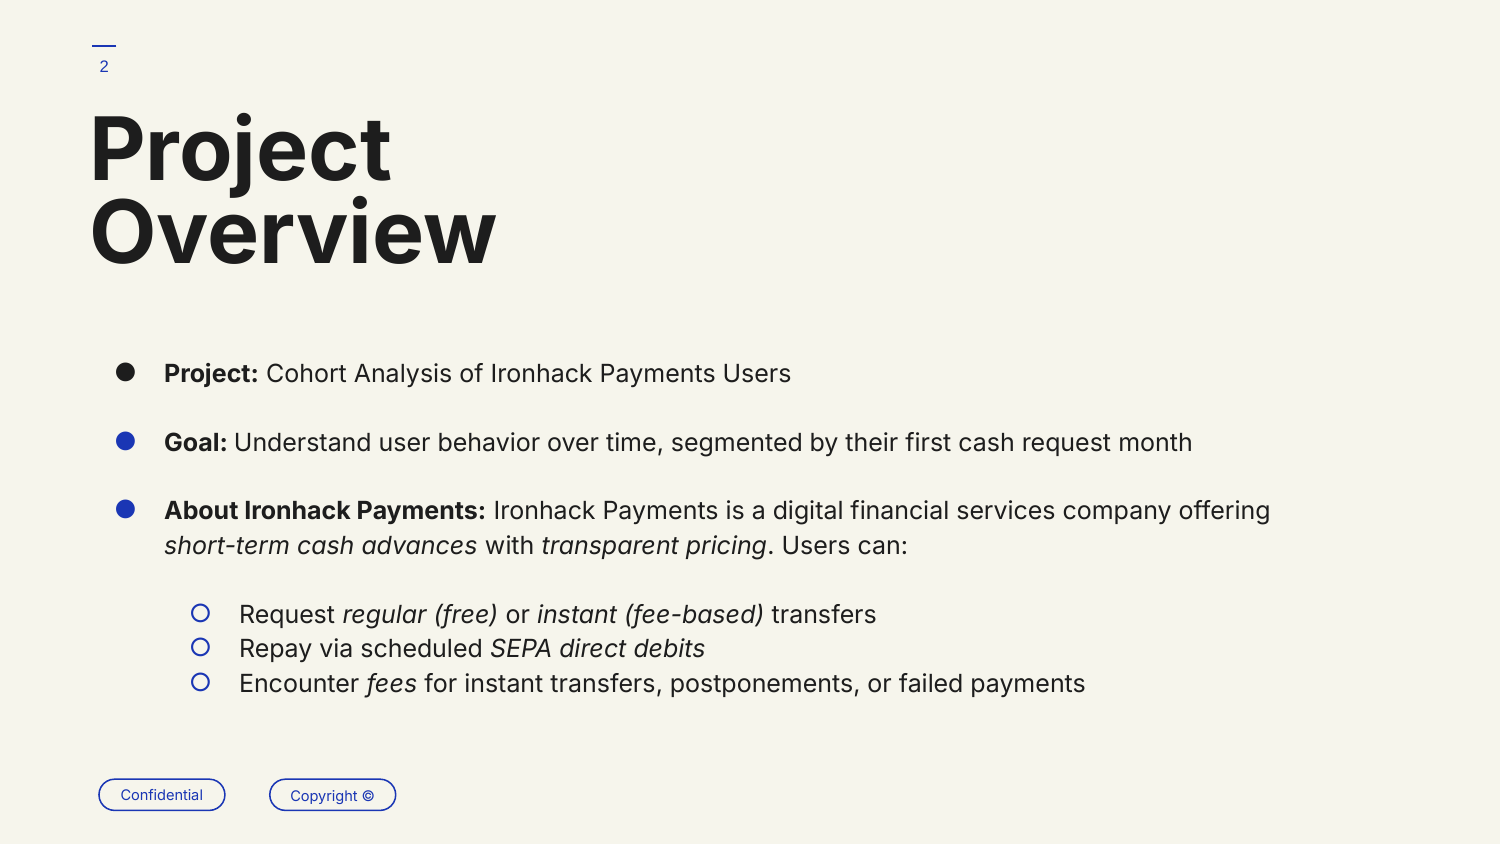

2
# Project Overview
Project: Cohort Analysis of Ironhack Payments Users

Goal: Understand user behavior over time, segmented by their first cash request month

About Ironhack Payments: Ironhack Payments is a digital financial services company offering short-term cash advances with transparent pricing. Users can:

Request regular (free) or instant (fee-based) transfers
Repay via scheduled SEPA direct debits
Encounter fees for instant transfers, postponements, or failed payments